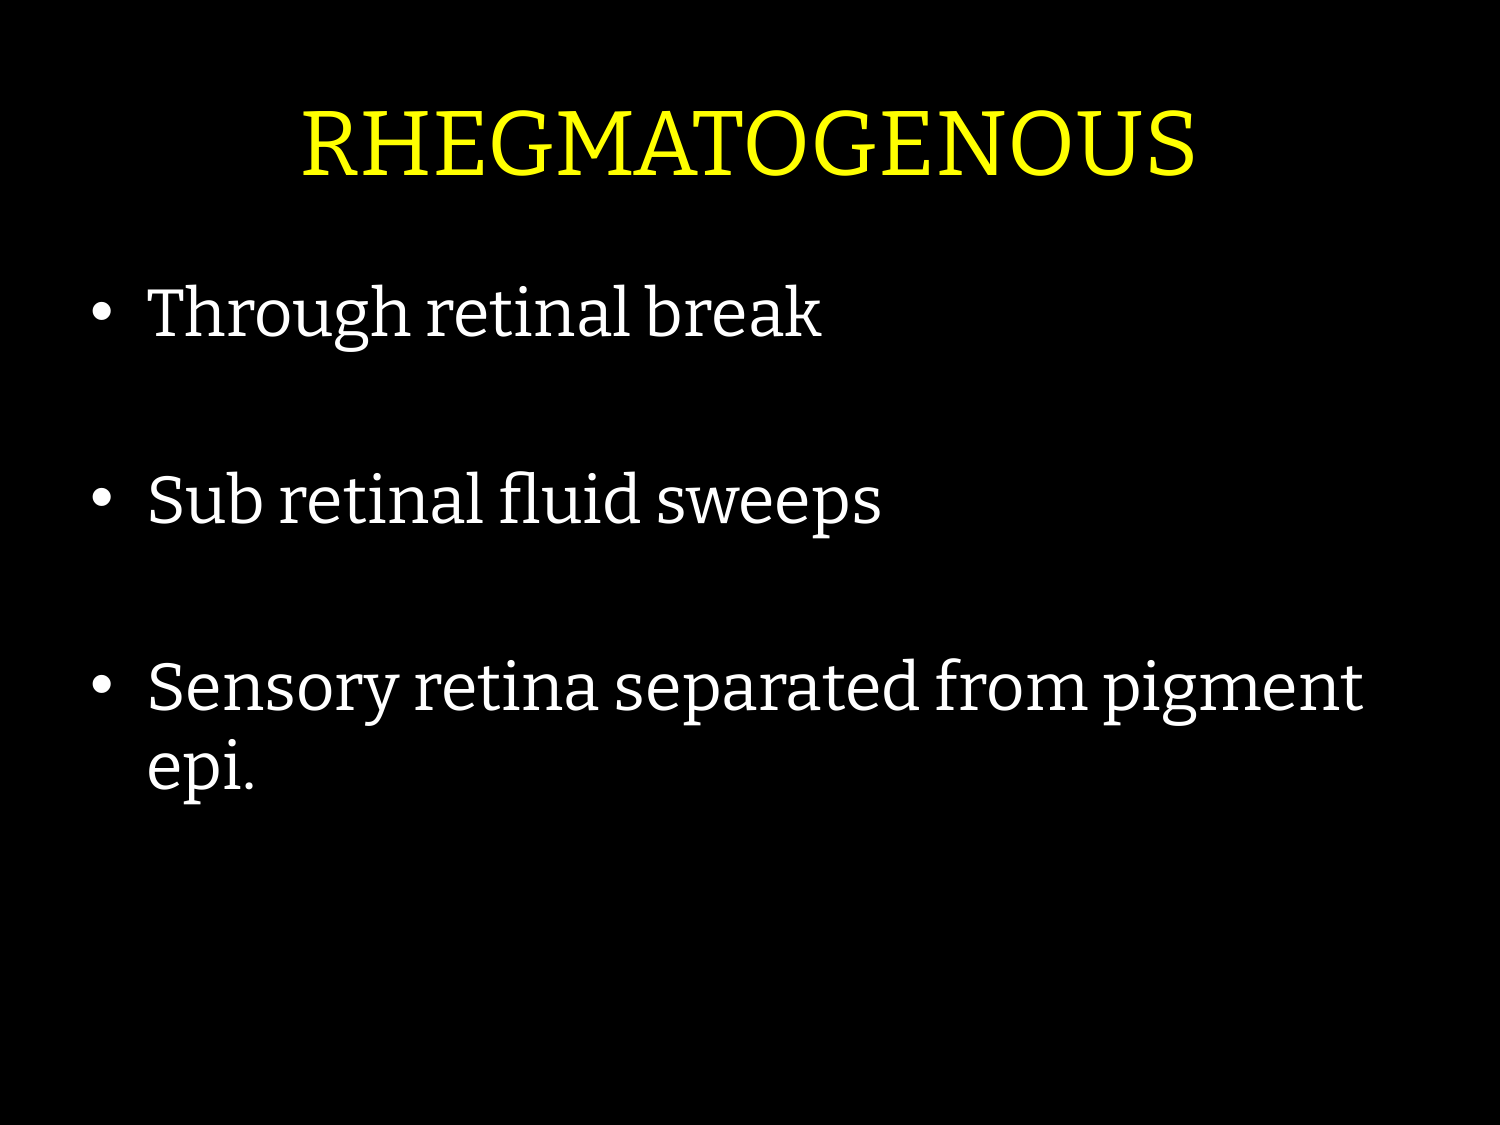

# RHEGMATOGENOUS
Through retinal break

Sub retinal fluid sweeps

Sensory retina separated from pigment epi.